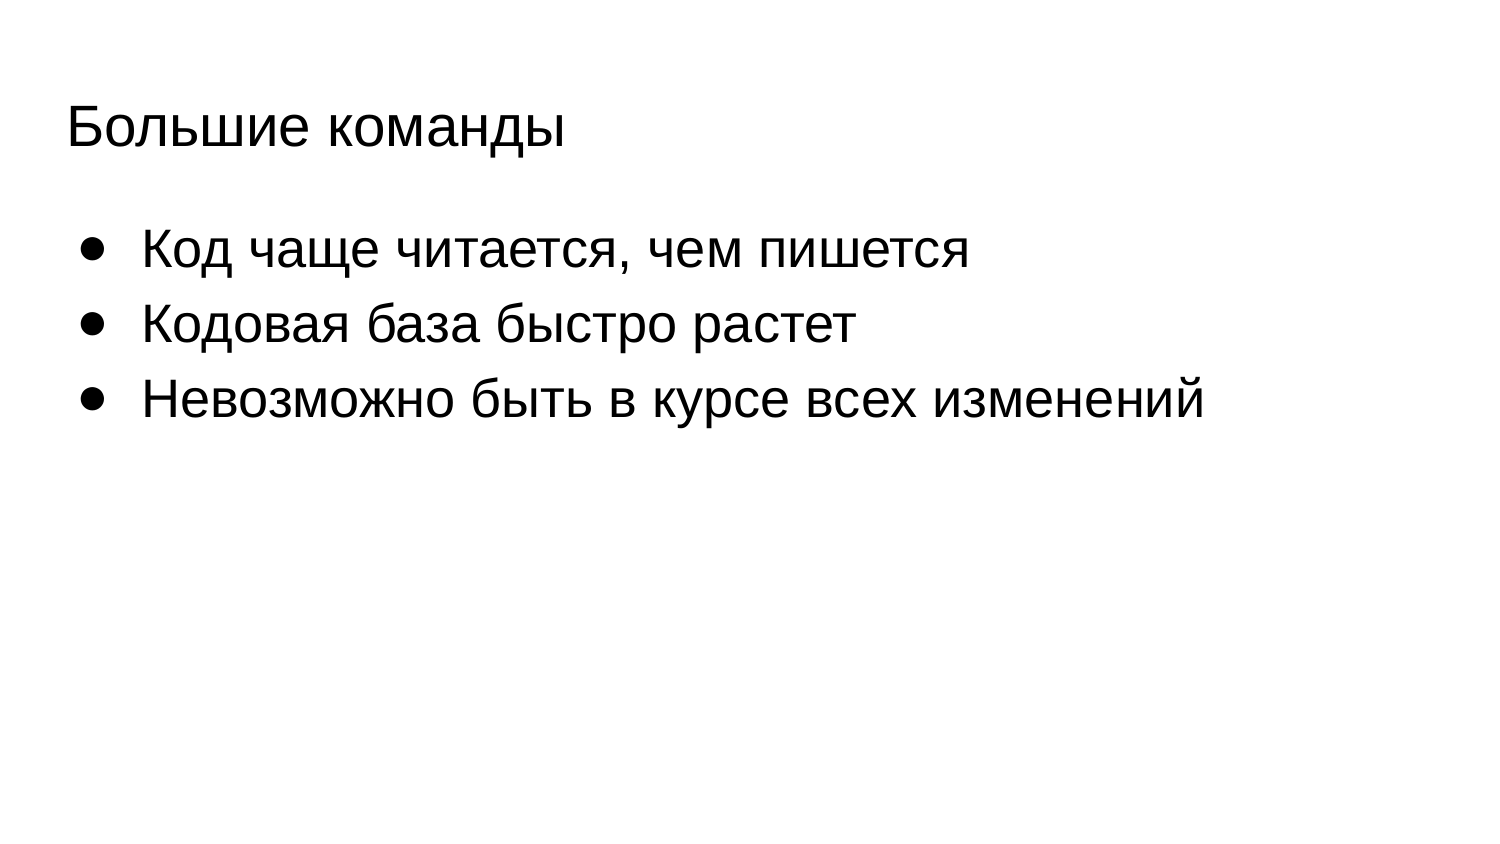

# Большие команды
Код чаще читается, чем пишется
Кодовая база быстро растет
Невозможно быть в курсе всех изменений